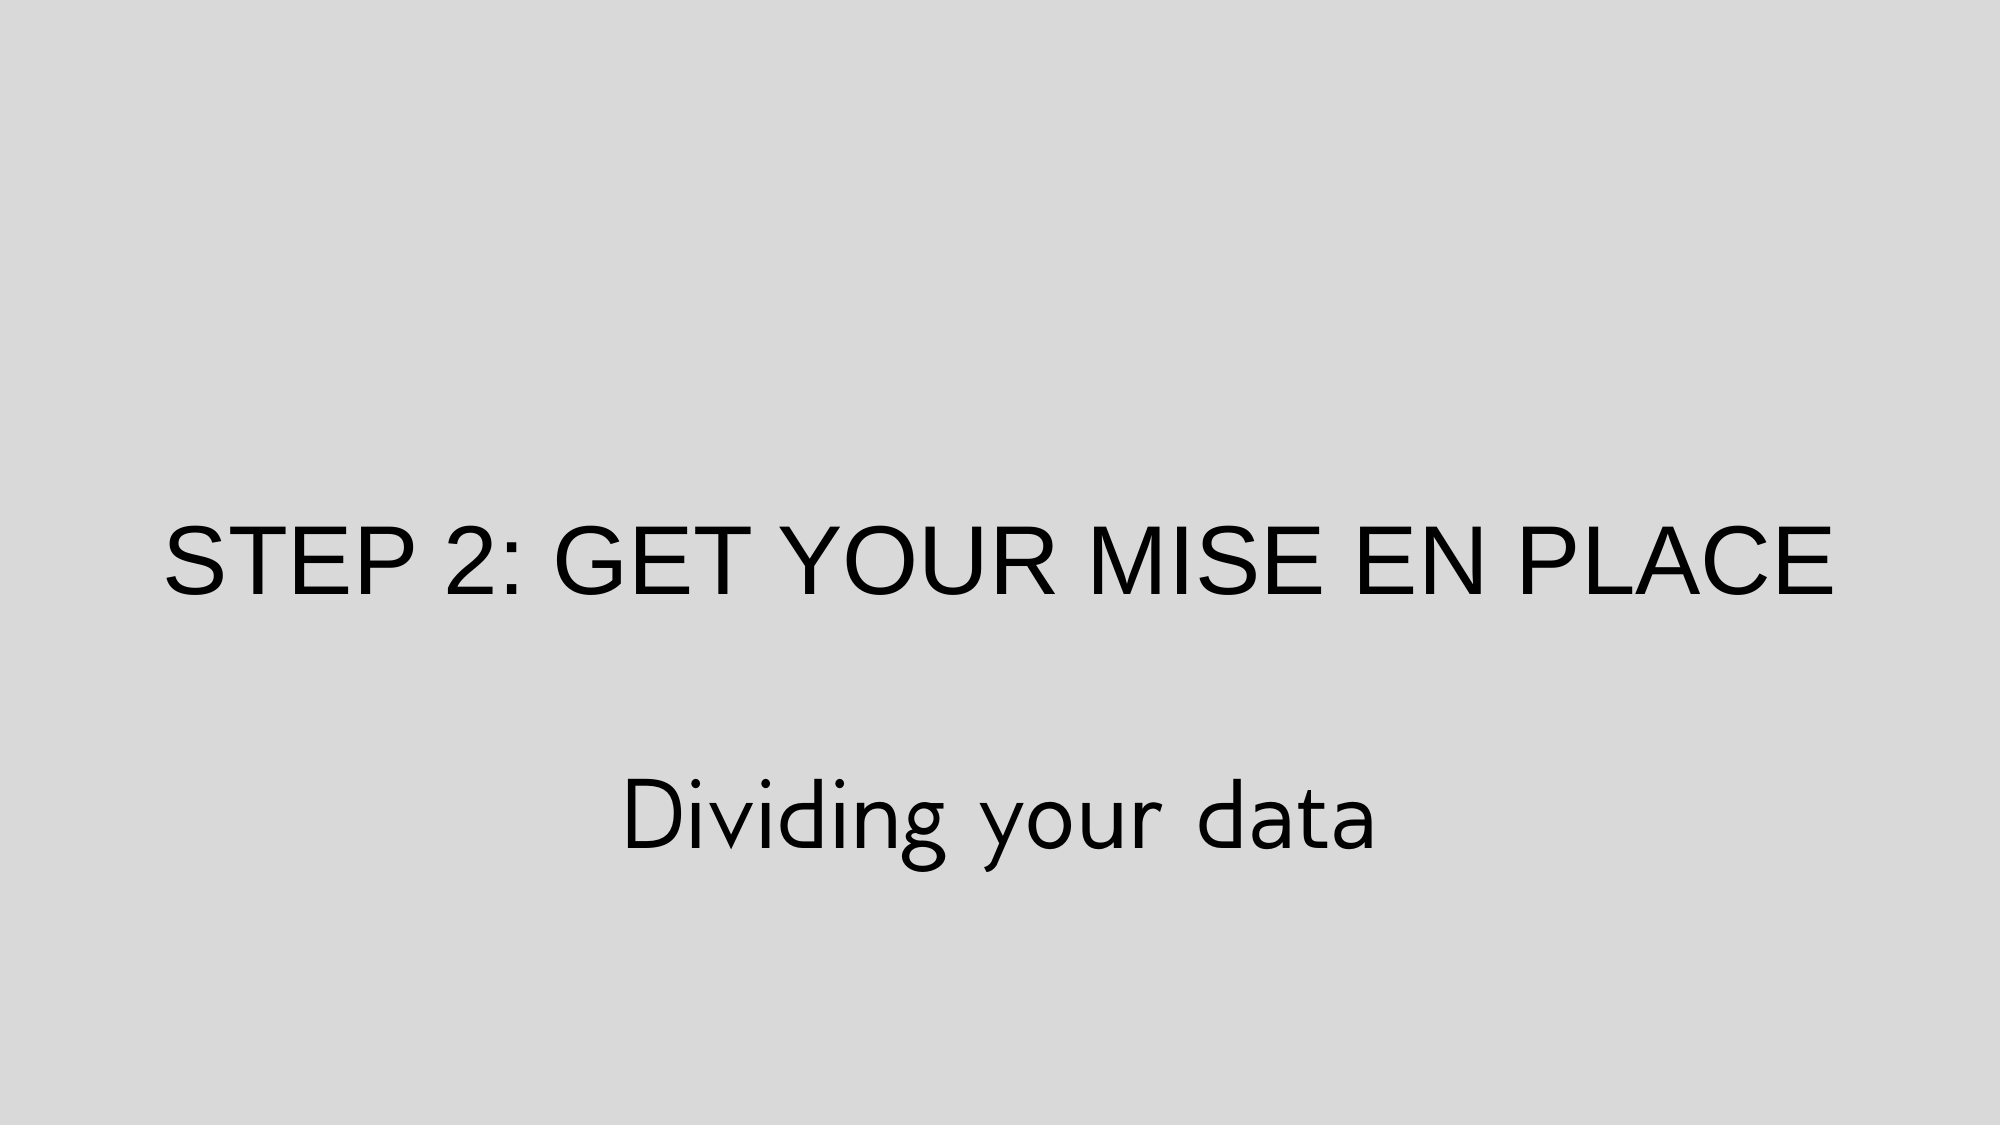

# Step 2: Get your mise en place
Dividing your data